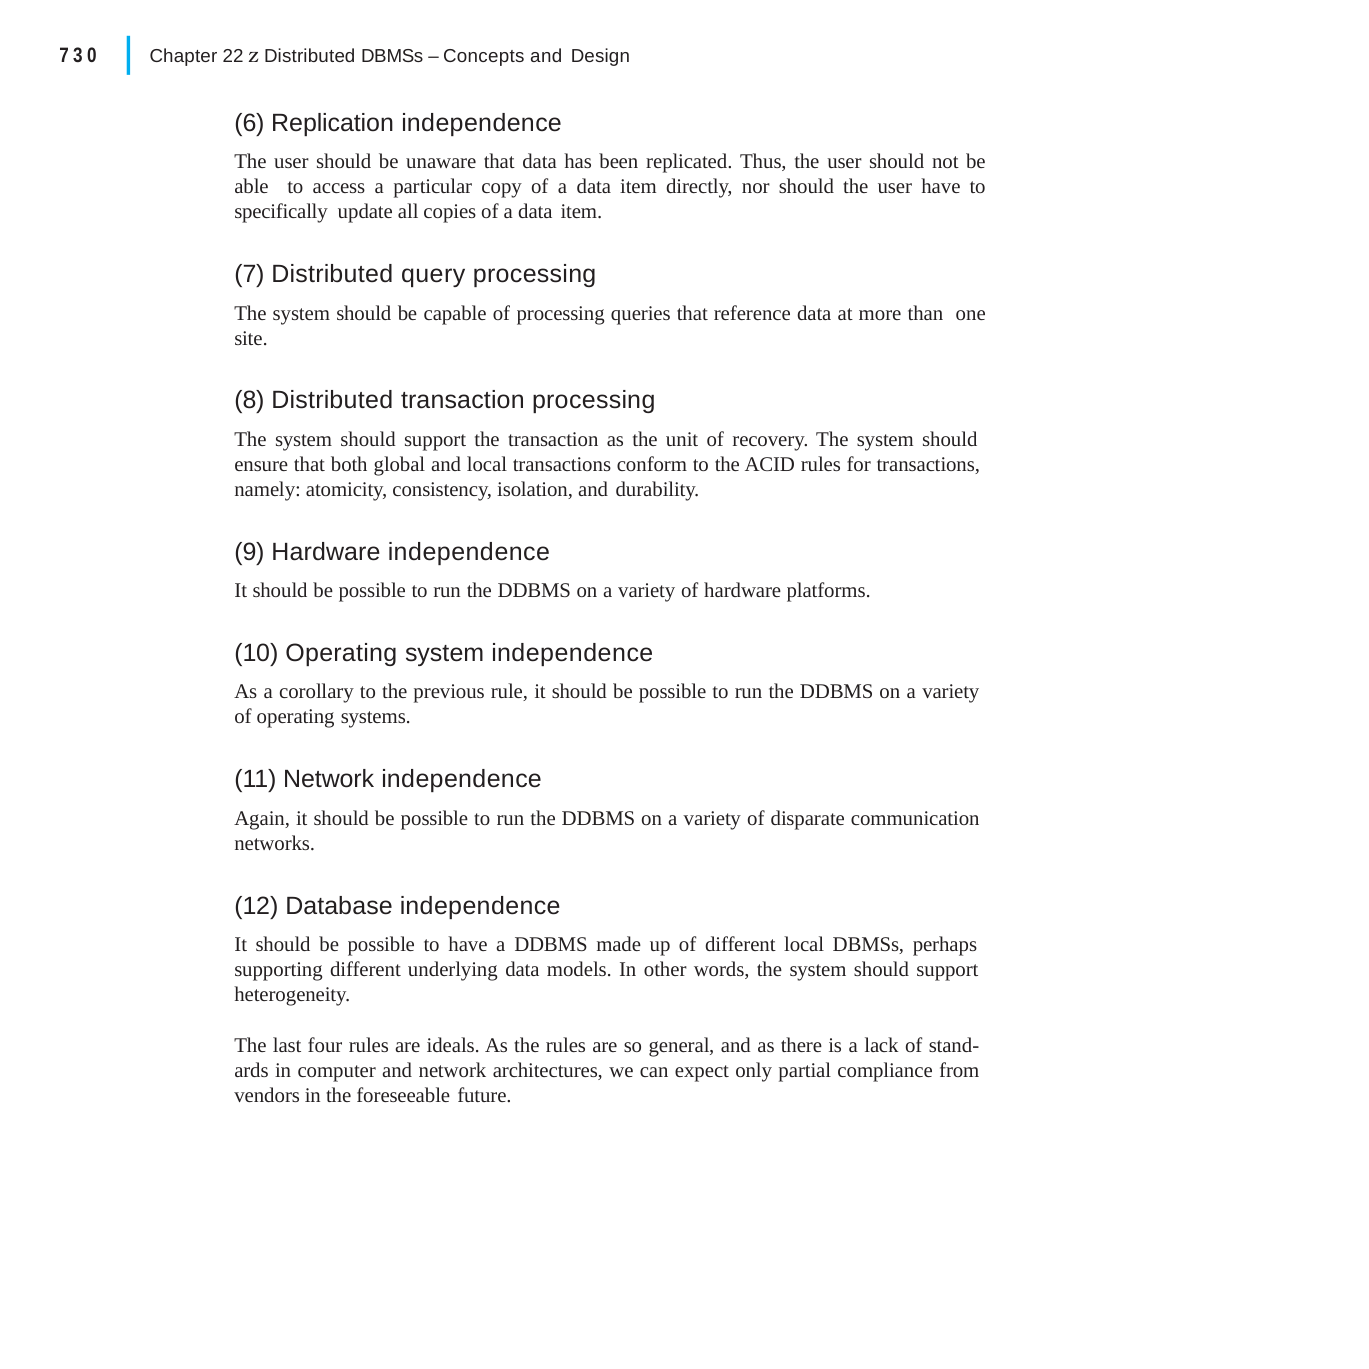

|
730
Chapter 22 z Distributed DBMSs – Concepts and Design
(6) Replication independence
The user should be unaware that data has been replicated. Thus, the user should not be able  to access a particular copy of a data item directly, nor should the user have to specifically  update all copies of a data item.

(7) Distributed query processing
The system should be capable of processing queries that reference data at more than  one site.

(8) Distributed transaction processing
The system should support the transaction as the unit of recovery. The system should  ensure that both global and local transactions conform to the ACID rules for transactions,  namely: atomicity, consistency, isolation, and durability.

(9) Hardware independence
It should be possible to run the DDBMS on a variety of hardware platforms.

(10) Operating system independence
As a corollary to the previous rule, it should be possible to run the DDBMS on a variety  of operating systems.

(11) Network independence
Again, it should be possible to run the DDBMS on a variety of disparate communication  networks.

(12) Database independence
It should be possible to have a DDBMS made up of different local DBMSs, perhaps  supporting different underlying data models. In other words, the system should support  heterogeneity.

The last four rules are ideals. As the rules are so general, and as there is a lack of stand-  ards in computer and network architectures, we can expect only partial compliance from  vendors in the foreseeable future.